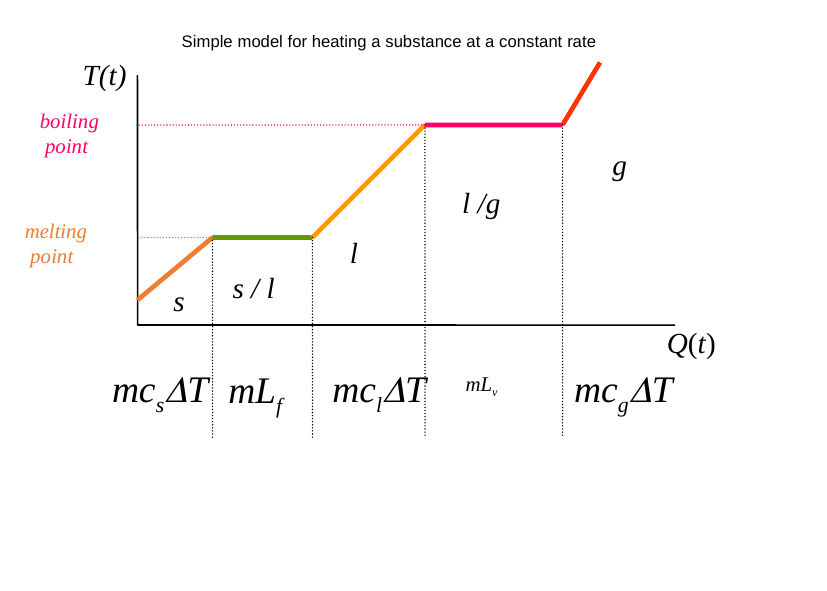

Simple model for heating a substance at a constant rate
T(t)

boiling
 point

g
l /g
melting
 point
l

s / l
s
Q(t)

mcsΔT
mclΔT
mcgΔT
mLf
mLv